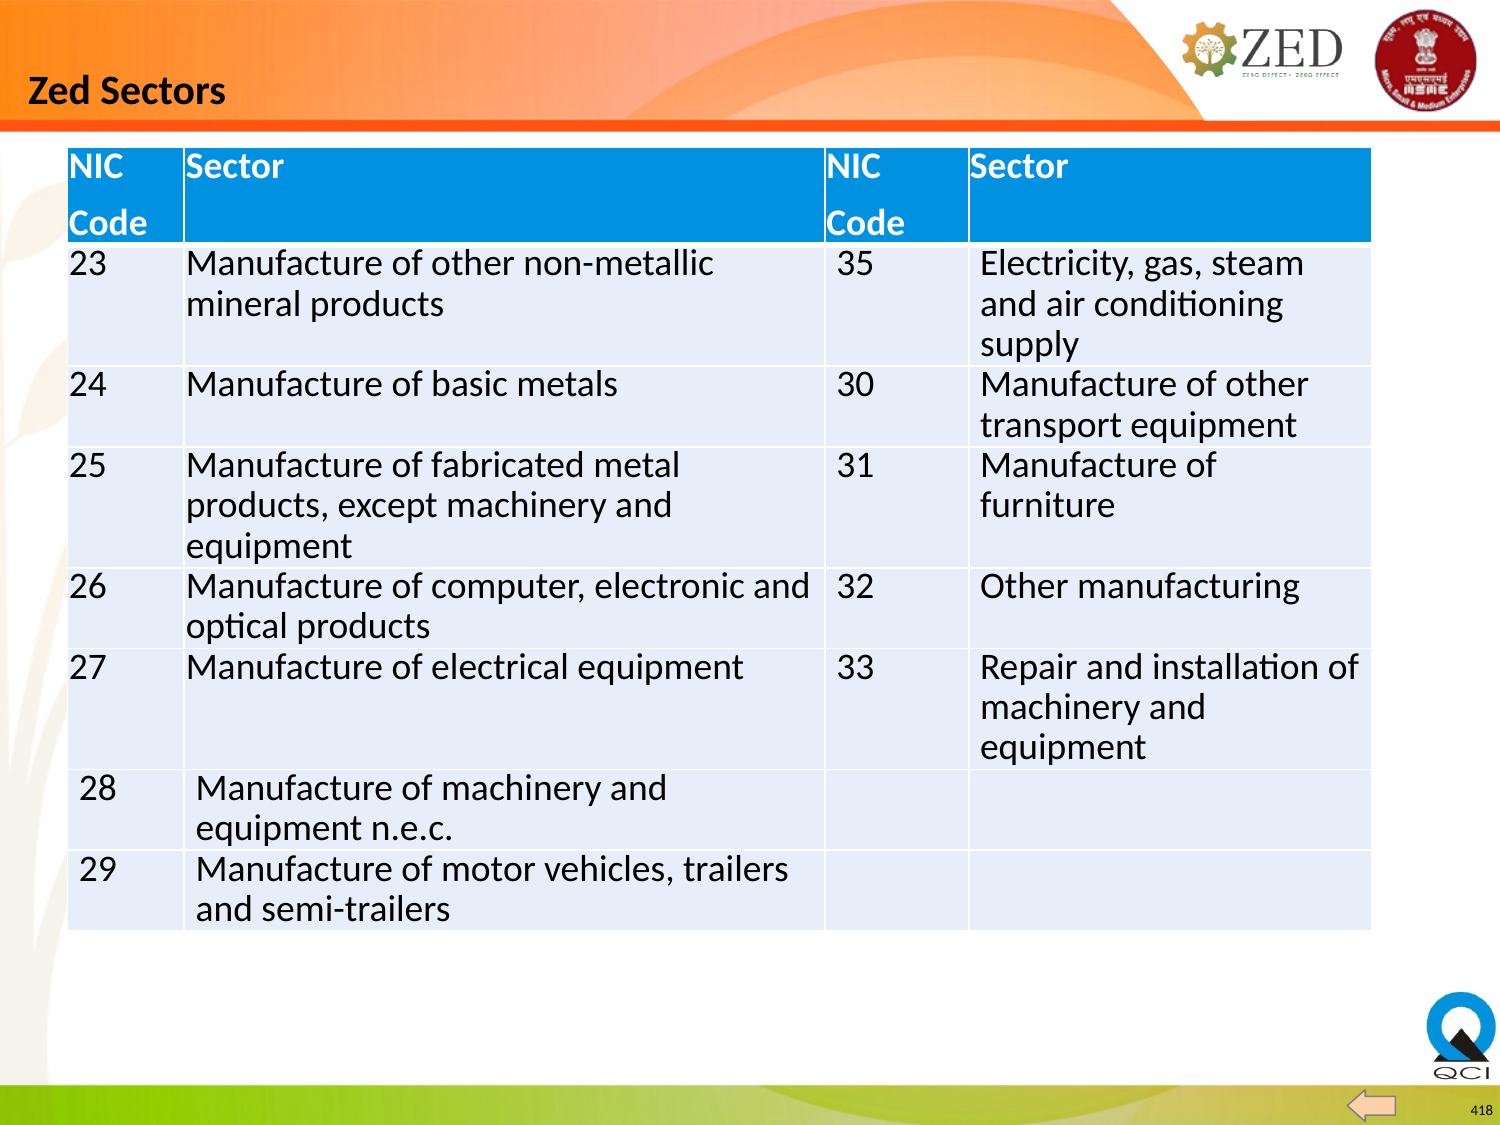

# Zed Sectors
| NIC Code | Sector | NIC Code | Sector |
| --- | --- | --- | --- |
| 23 | Manufacture of other non-metallic mineral products | 35 | Electricity, gas, steam and air conditioning supply |
| 24 | Manufacture of basic metals | 30 | Manufacture of other transport equipment |
| 25 | Manufacture of fabricated metal products, except machinery and equipment | 31 | Manufacture of furniture |
| 26 | Manufacture of computer, electronic and optical products | 32 | Other manufacturing |
| 27 | Manufacture of electrical equipment | 33 | Repair and installation of machinery and equipment |
| 28 | Manufacture of machinery and equipment n.e.c. |  |  |
| 29 | Manufacture of motor vehicles, trailers and semi-trailers |  |  |